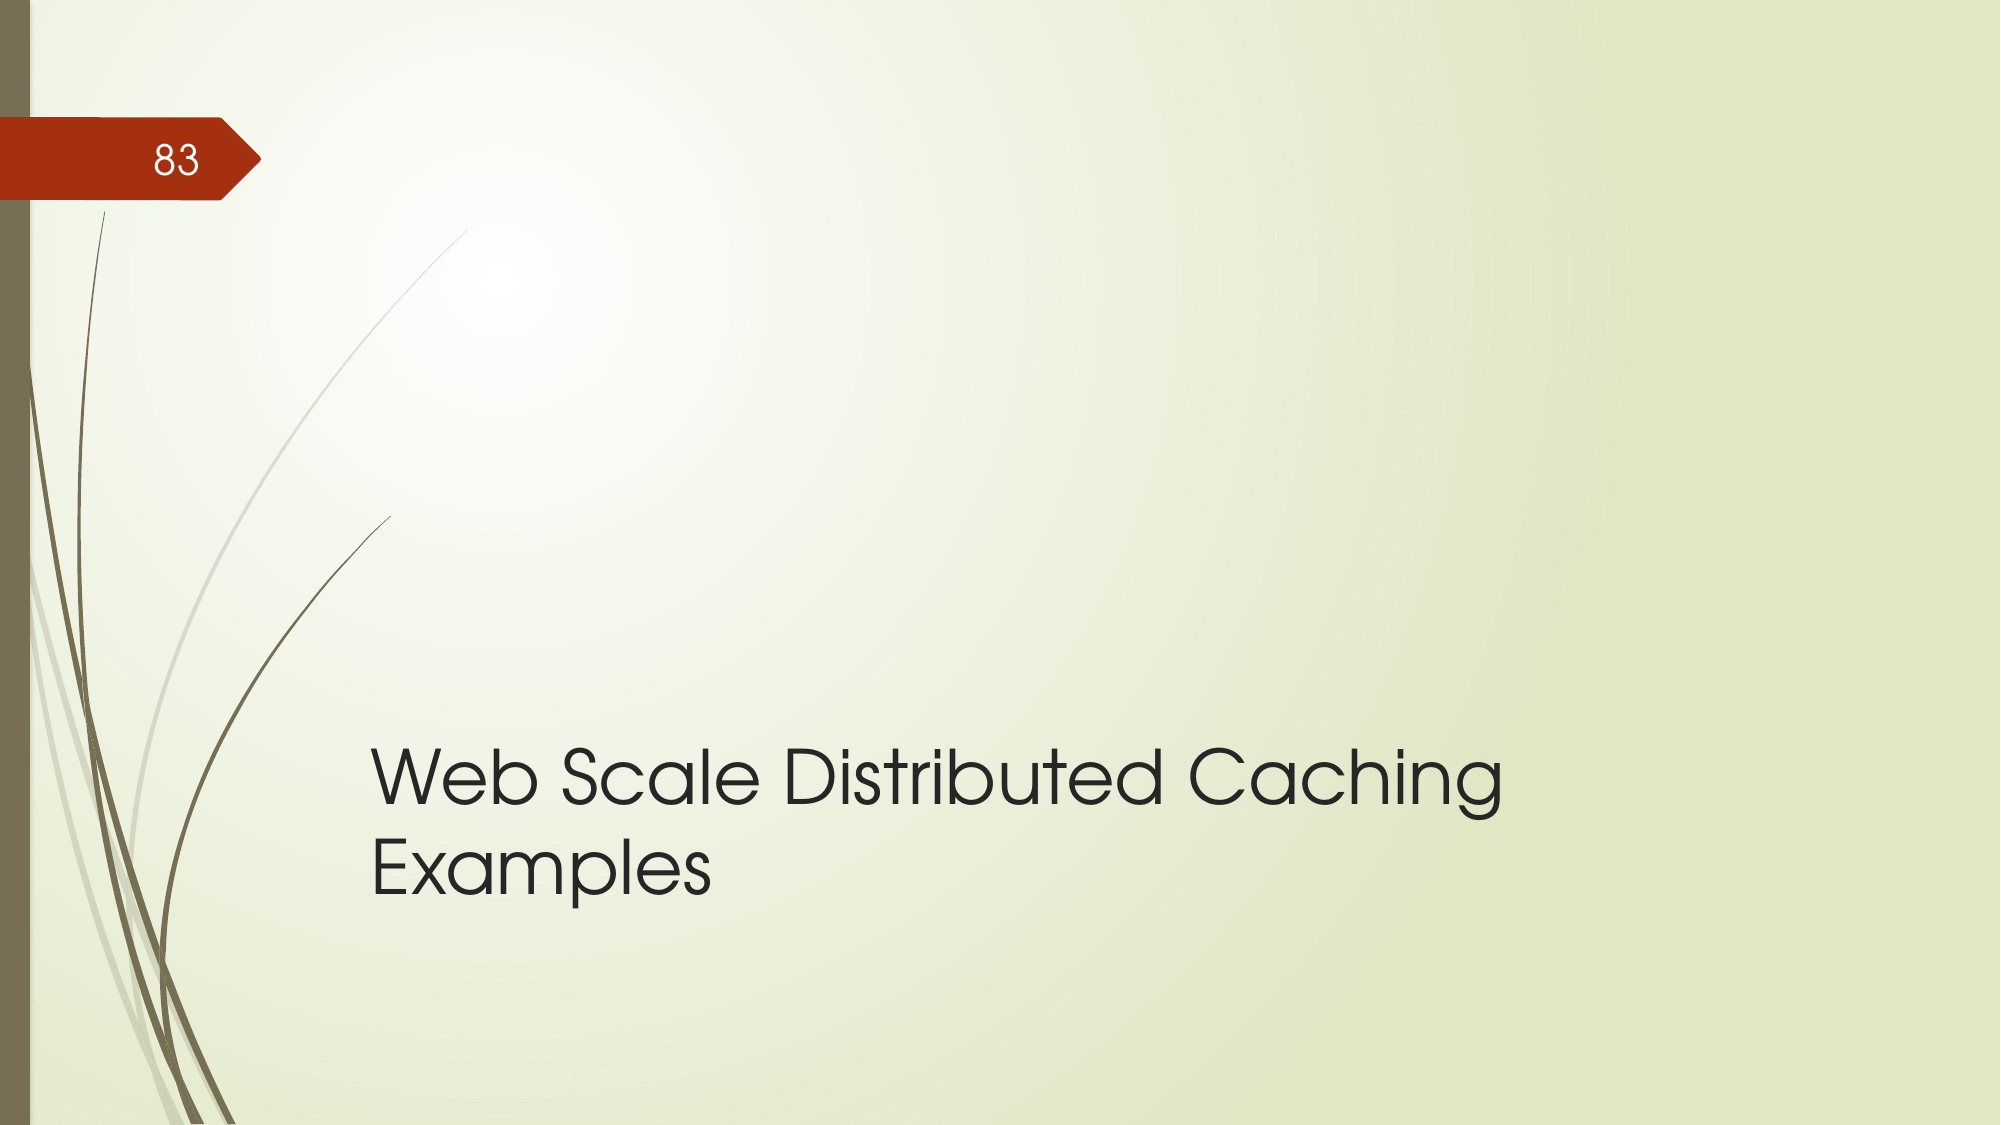

83
# Web Scale Distributed Caching Examples